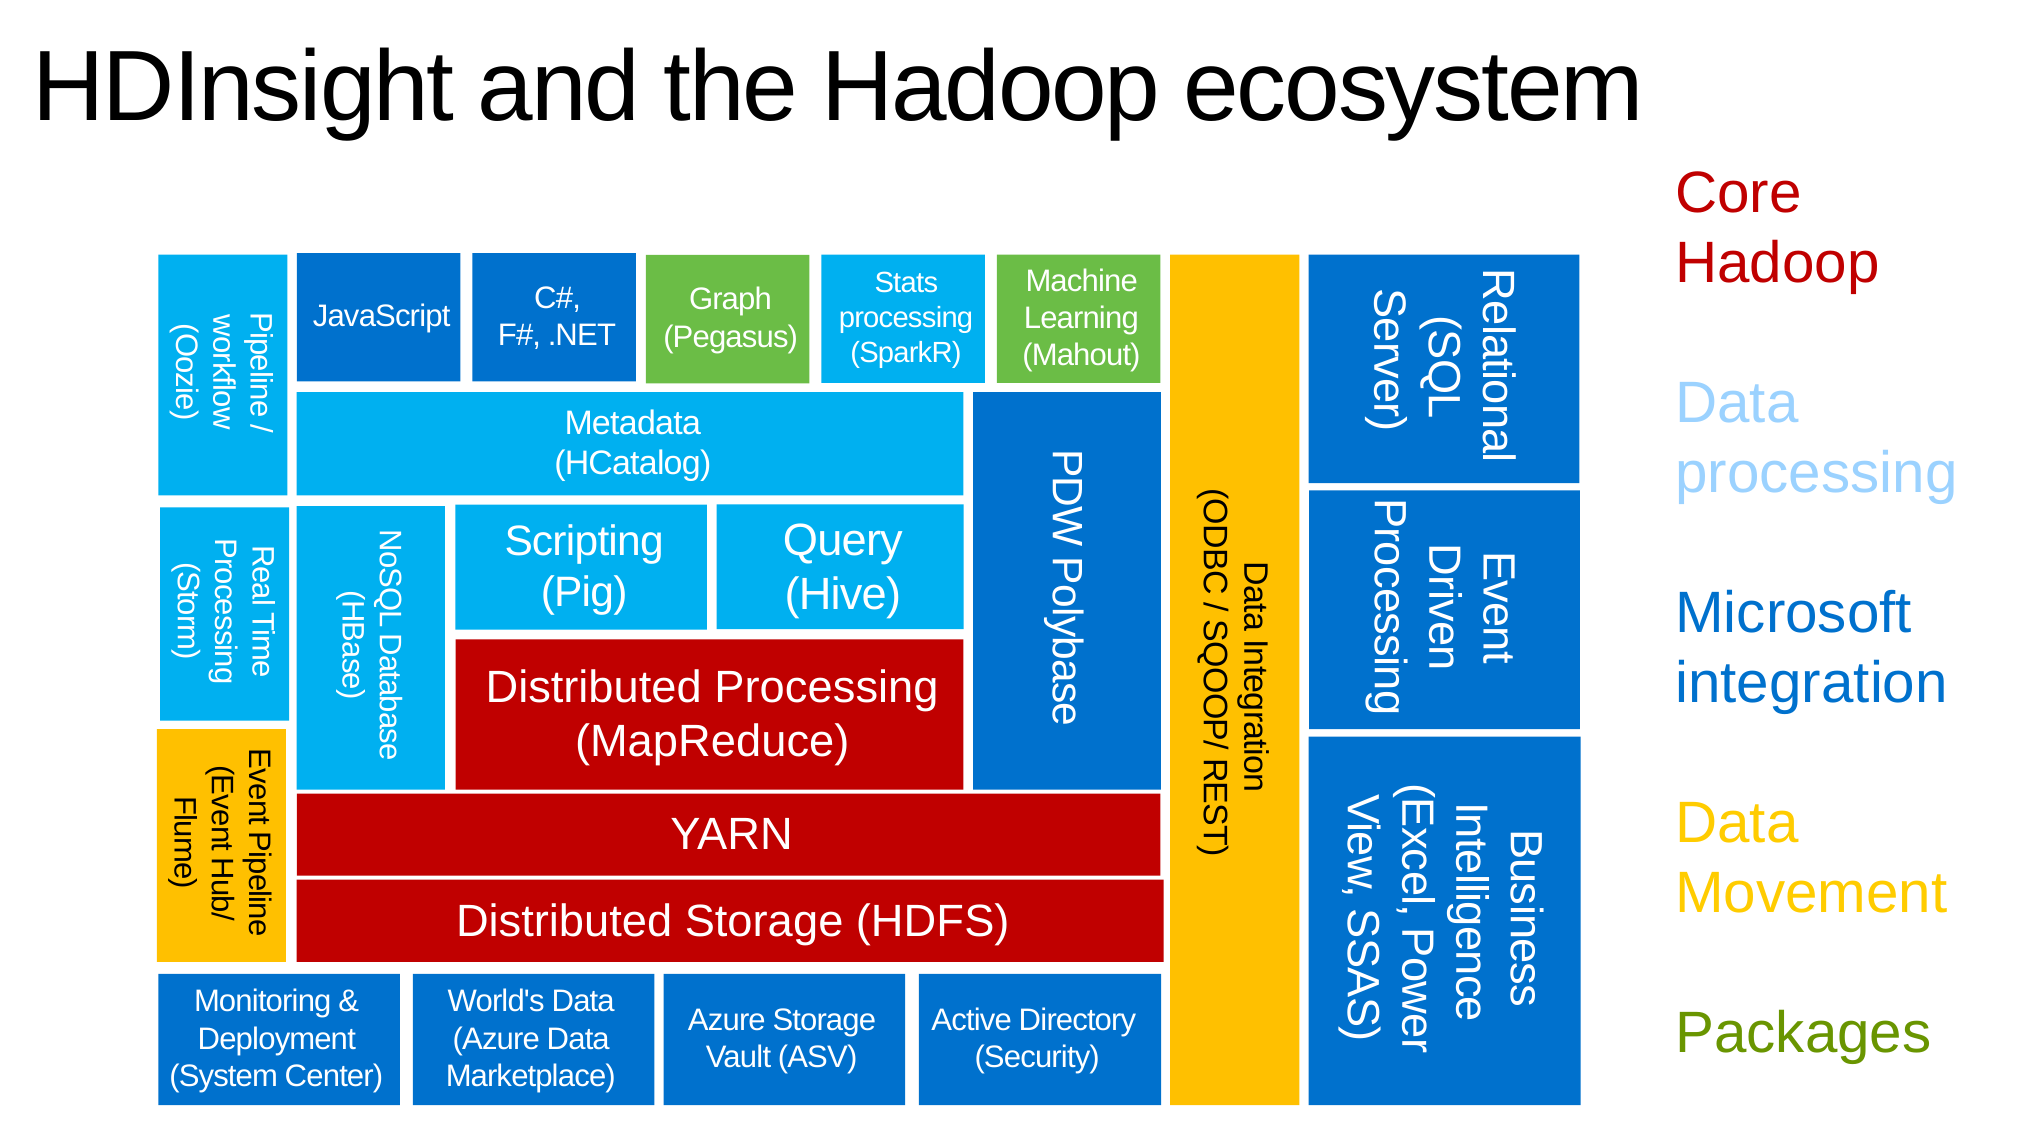

HDInsight and the Hadoop ecosystem
Core Hadoop

Data processing

Microsoft integration

Data Movement

Packages
JavaScript
C#, F#, .NET
Data Integration
(ODBC / SQOOP/ REST)
Stats processing
(SparkR)
Machine Learning
(Mahout)
Relational
(SQL Server)
Pipeline / workflow
(Oozie)
Graph
(Pegasus)
PDW Polybase
Metadata
(HCatalog)
Event Driven Processing
Query
(Hive)
Scripting
(Pig)
NoSQL Database
(HBase)
Real Time Processing (Storm)
Distributed Processing
(MapReduce)
Event Pipeline
(Event Hub/ Flume)
Business Intelligence
(Excel, Power View, SSAS)
YARN
Distributed Storage (HDFS)
Active Directory  (Security)
Monitoring & Deployment (System Center)
World's Data (Azure Data Marketplace)
Azure Storage Vault (ASV)